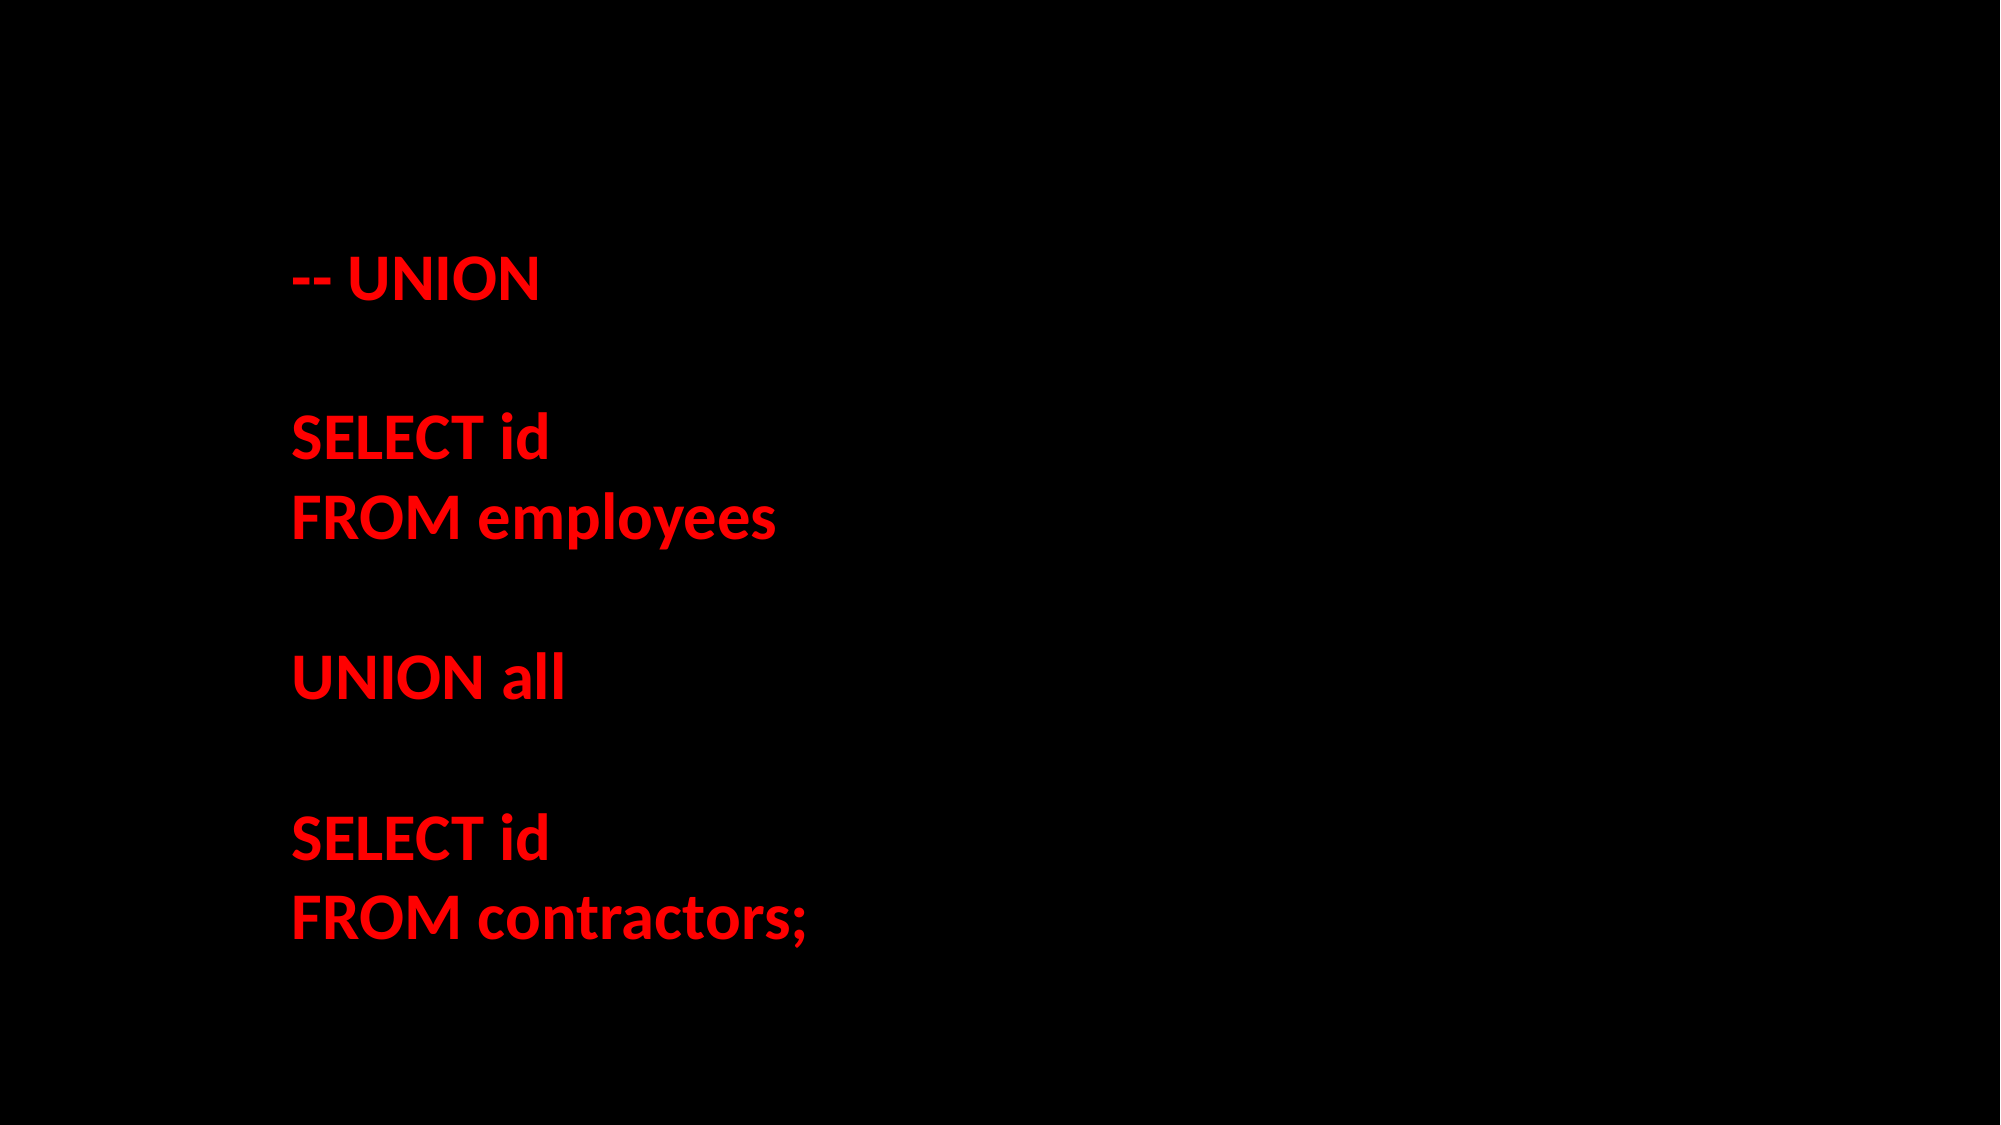

-- UNION

SELECT id
FROM employees

UNION all

SELECT id
FROM contractors;